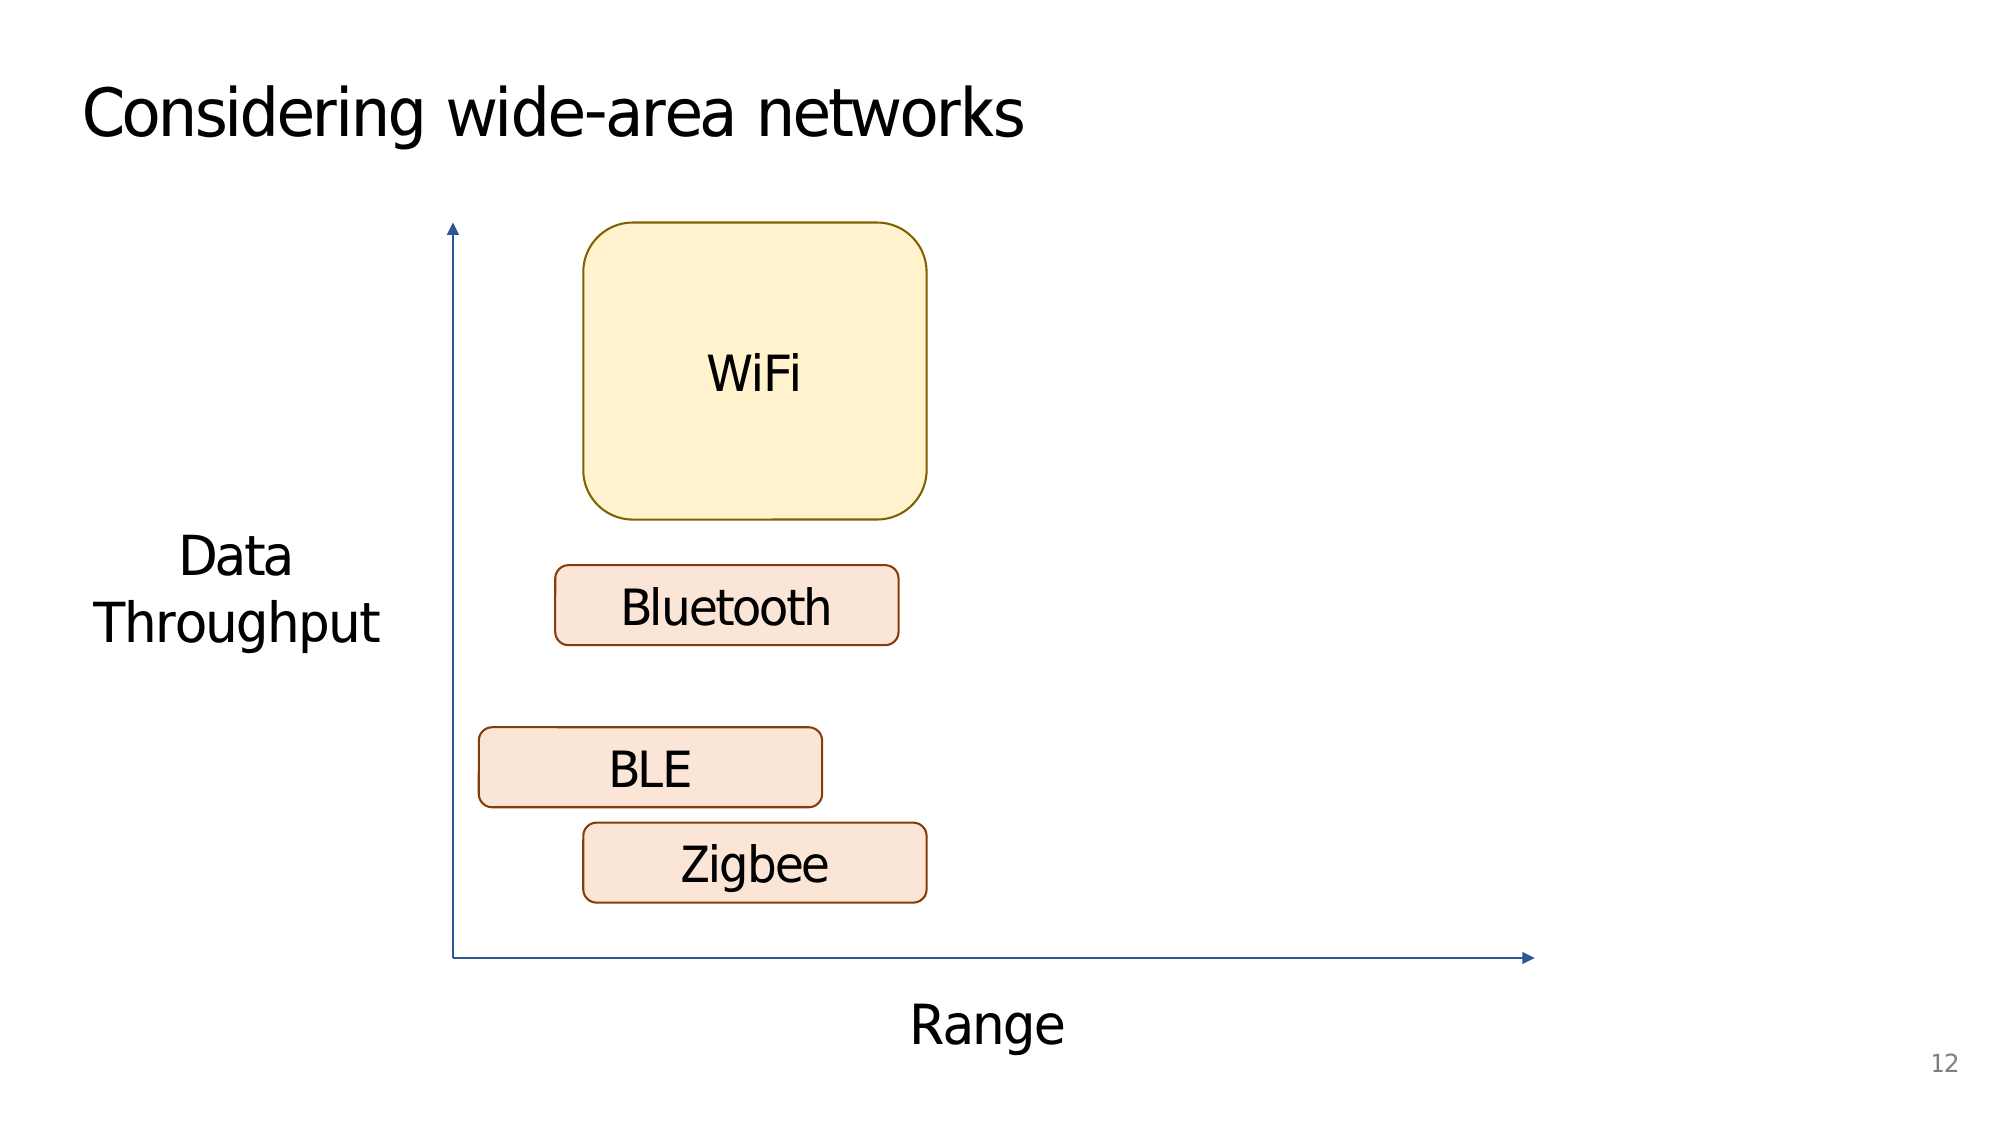

# Considering wide-area networks
WiFi
Data
Throughput
Bluetooth
BLE
Zigbee
Range
12